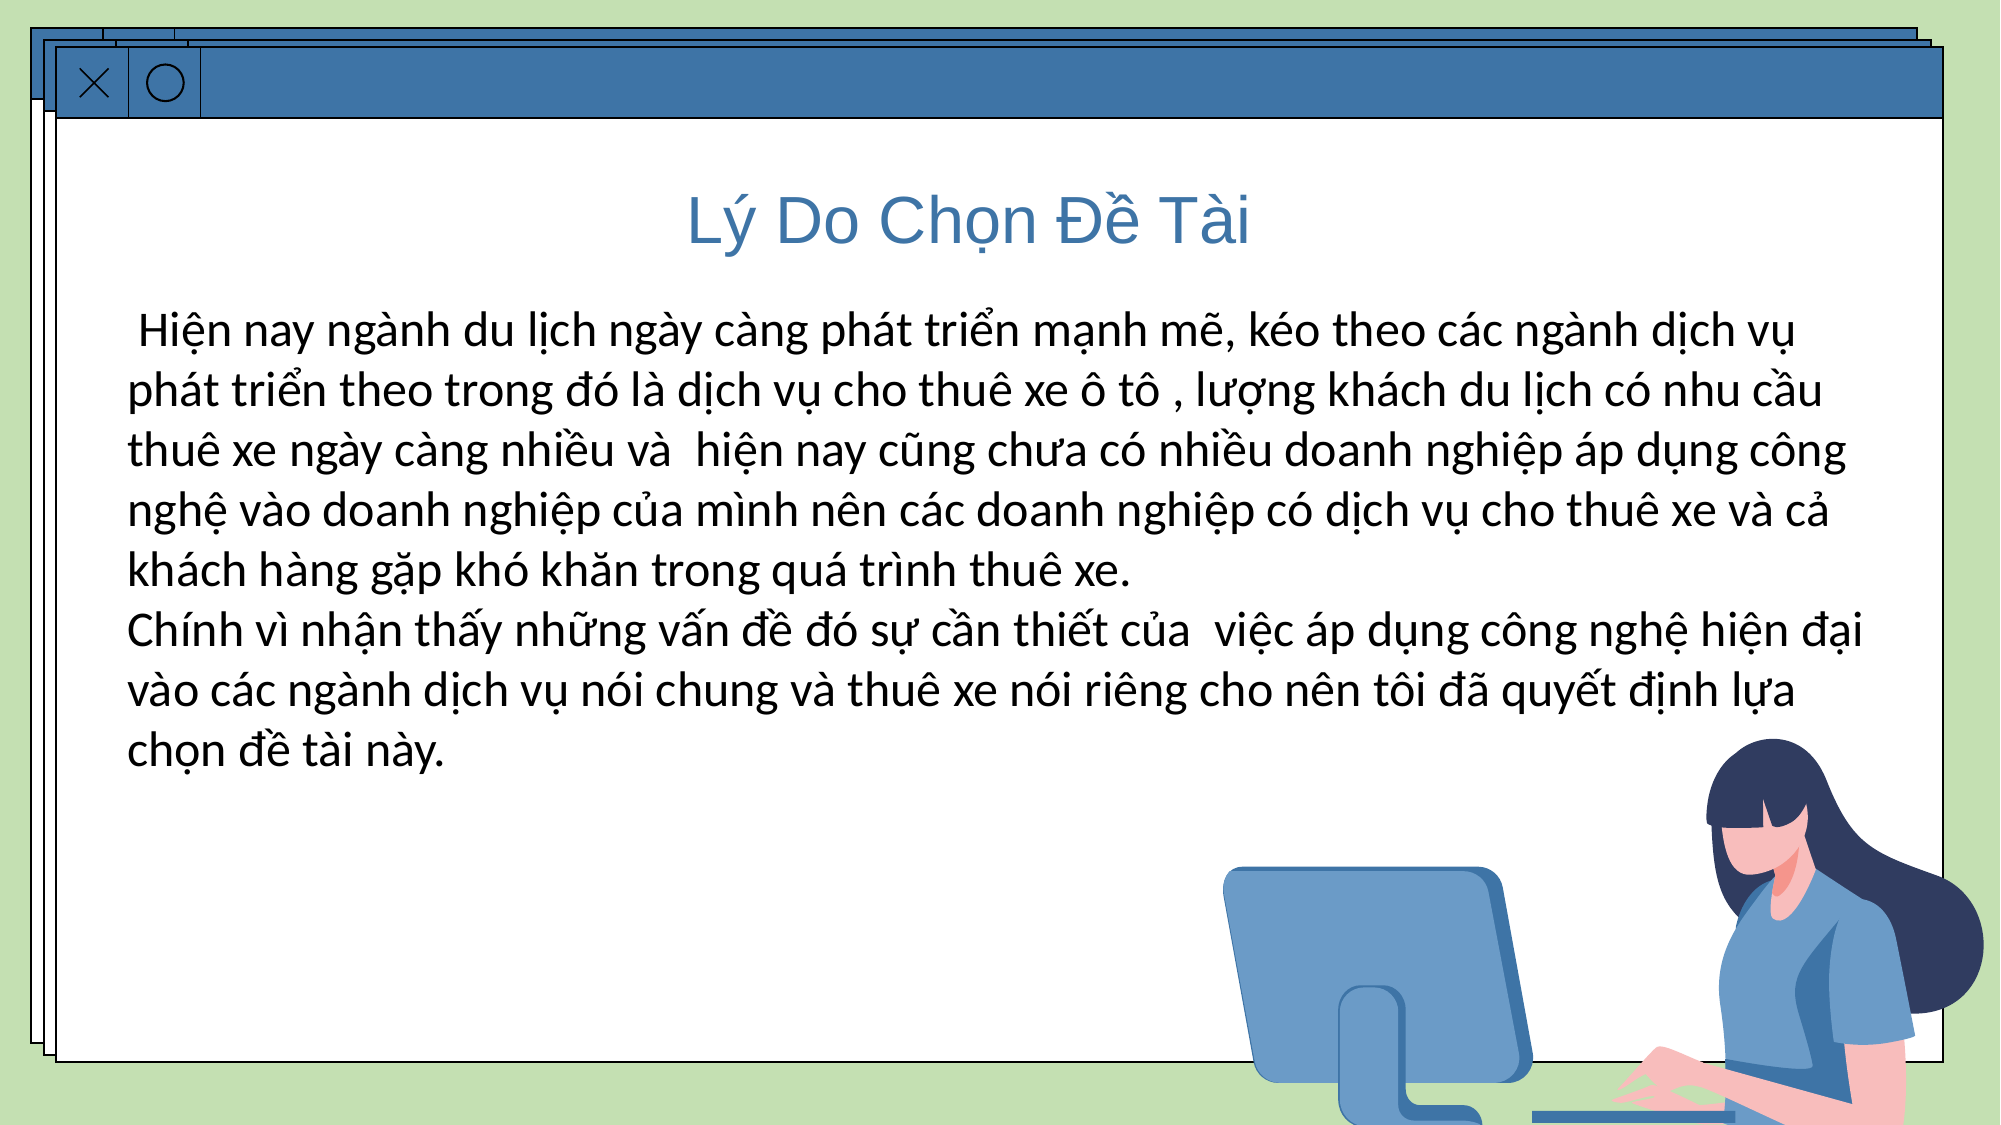

Lý Do Chọn Đề Tài
 Hiện nay ngành du lịch ngày càng phát triển mạnh mẽ, kéo theo các ngành dịch vụ phát triển theo trong đó là dịch vụ cho thuê xe ô tô , lượng khách du lịch có nhu cầu thuê xe ngày càng nhiều và  hiện nay cũng chưa có nhiều doanh nghiệp áp dụng công nghệ vào doanh nghiệp của mình nên các doanh nghiệp có dịch vụ cho thuê xe và cả khách hàng gặp khó khăn trong quá trình thuê xe.
Chính vì nhận thấy những vấn đề đó sự cần thiết của  việc áp dụng công nghệ hiện đại vào các ngành dịch vụ nói chung và thuê xe nói riêng cho nên tôi đã quyết định lựa chọn đề tài này.